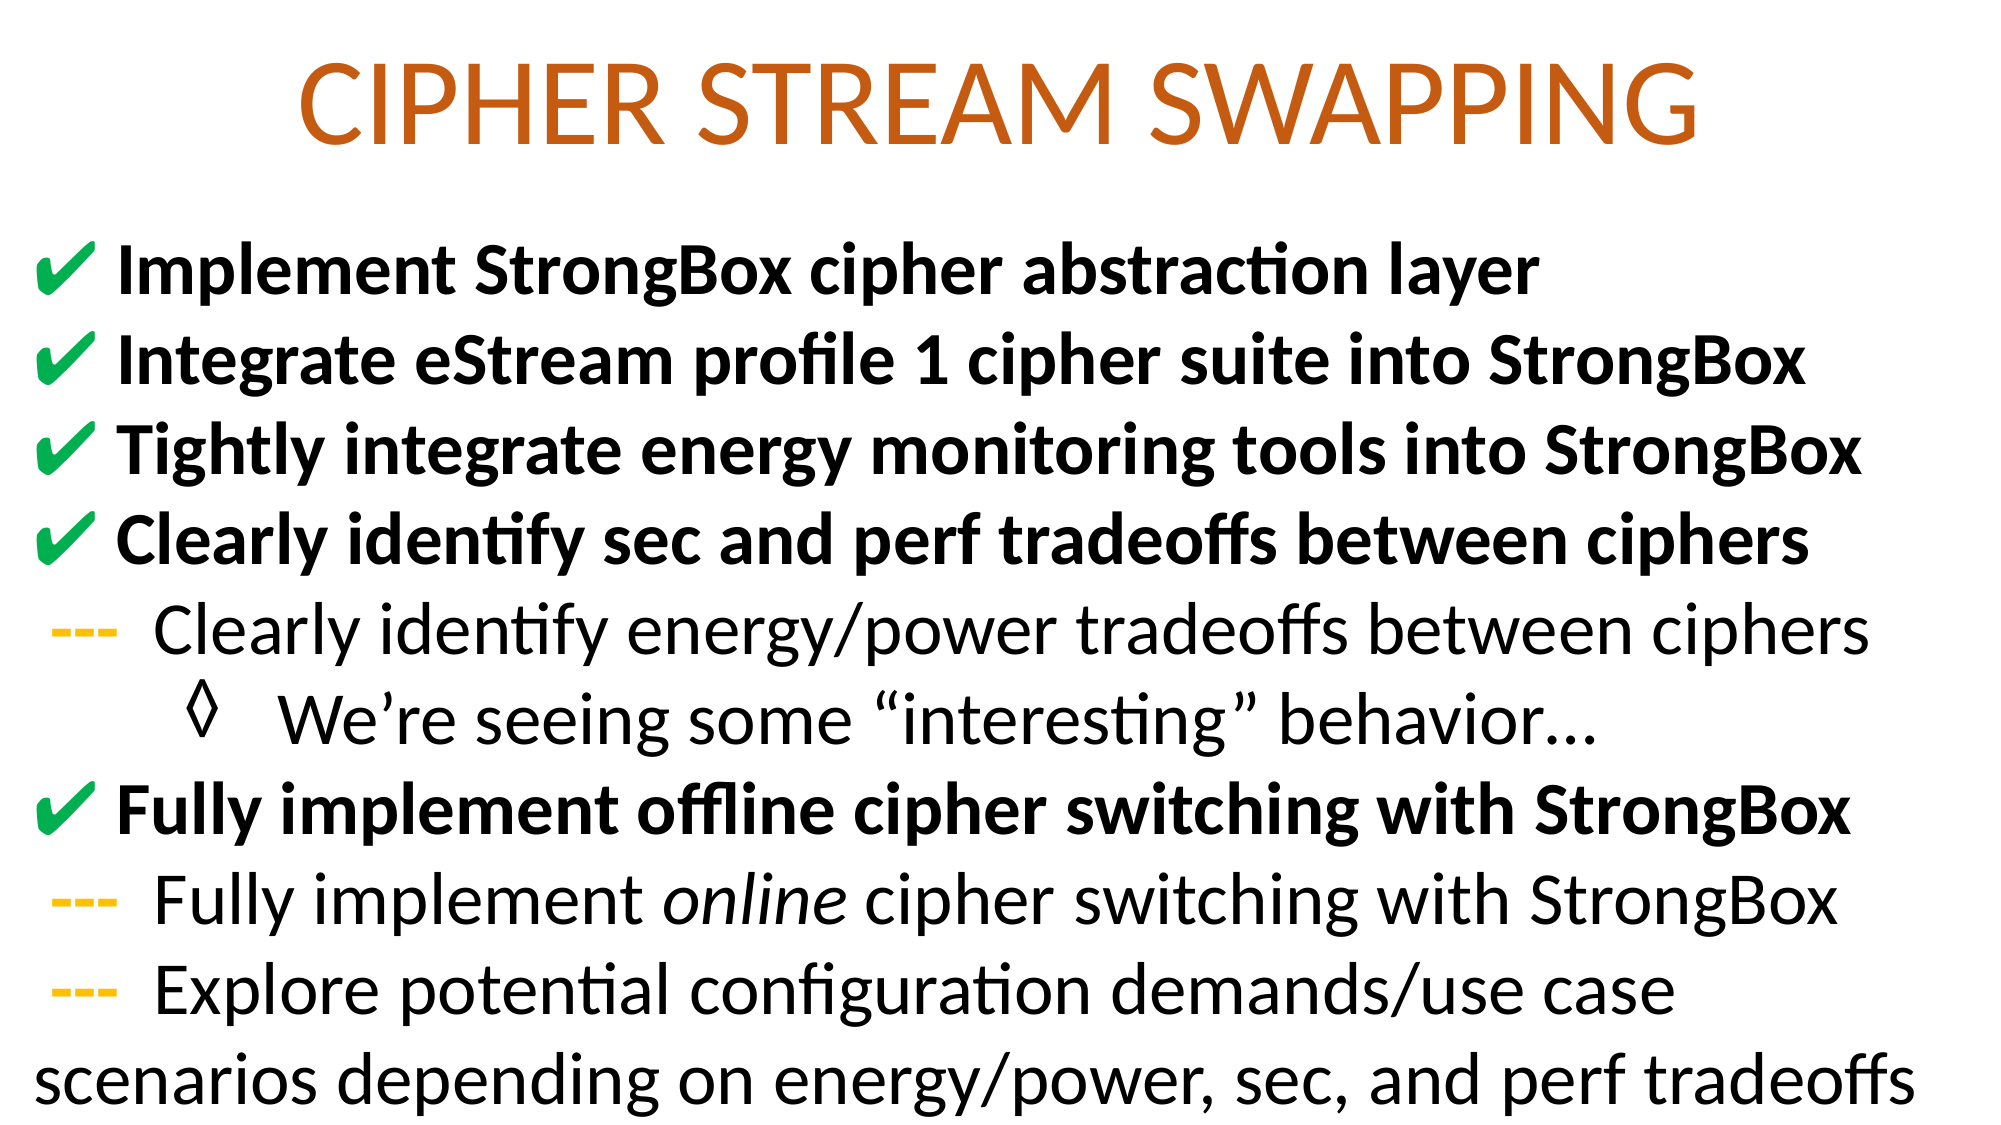

Cipher Stream Swapping
✔ Implement StrongBox cipher abstraction layer
✔ Integrate eStream profile 1 cipher suite into StrongBox
✔ Tightly integrate energy monitoring tools into StrongBox
✔ Clearly identify sec and perf tradeoffs between ciphers
 ---  Clearly identify energy/power tradeoffs between ciphers
We’re seeing some “interesting” behavior…
✔ Fully implement offline cipher switching with StrongBox
 ---  Fully implement online cipher switching with StrongBox
 ---  Explore potential configuration demands/use case scenarios depending on energy/power, sec, and perf tradeoffs